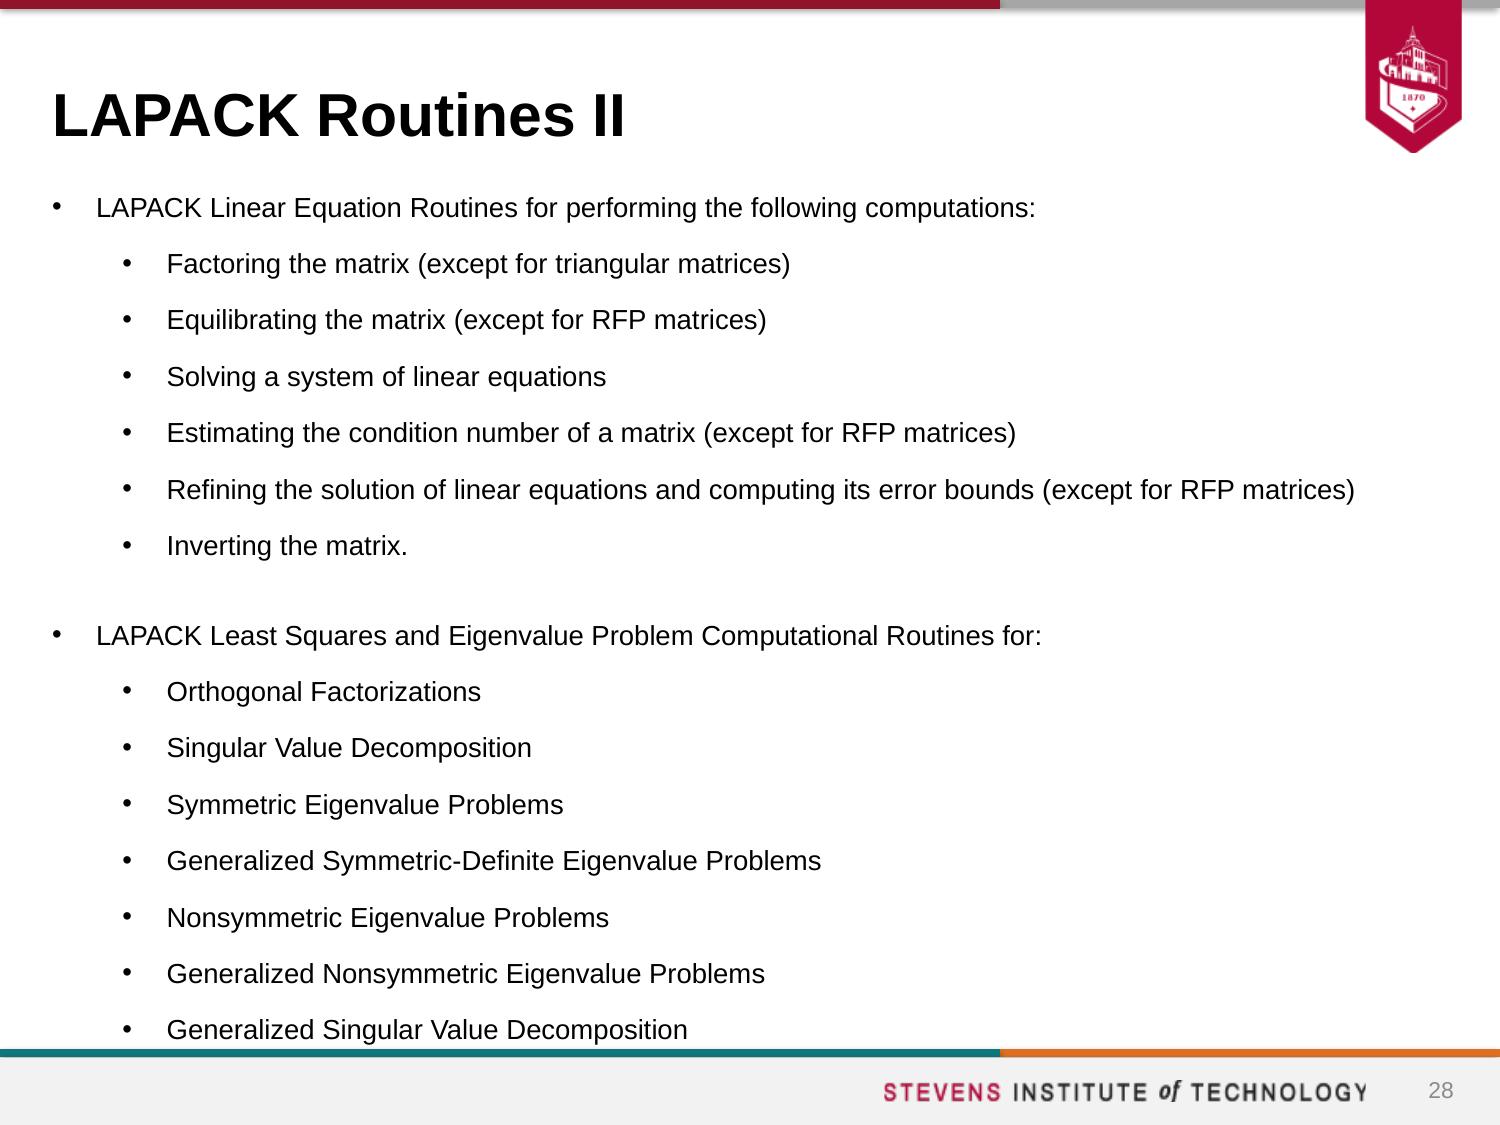

# LAPACK Routines II
LAPACK Linear Equation Routines for performing the following computations:
Factoring the matrix (except for triangular matrices)
Equilibrating the matrix (except for RFP matrices)
Solving a system of linear equations
Estimating the condition number of a matrix (except for RFP matrices)
Refining the solution of linear equations and computing its error bounds (except for RFP matrices)
Inverting the matrix.
LAPACK Least Squares and Eigenvalue Problem Computational Routines for:
Orthogonal Factorizations
Singular Value Decomposition
Symmetric Eigenvalue Problems
Generalized Symmetric-Definite Eigenvalue Problems
Nonsymmetric Eigenvalue Problems
Generalized Nonsymmetric Eigenvalue Problems
Generalized Singular Value Decomposition
28